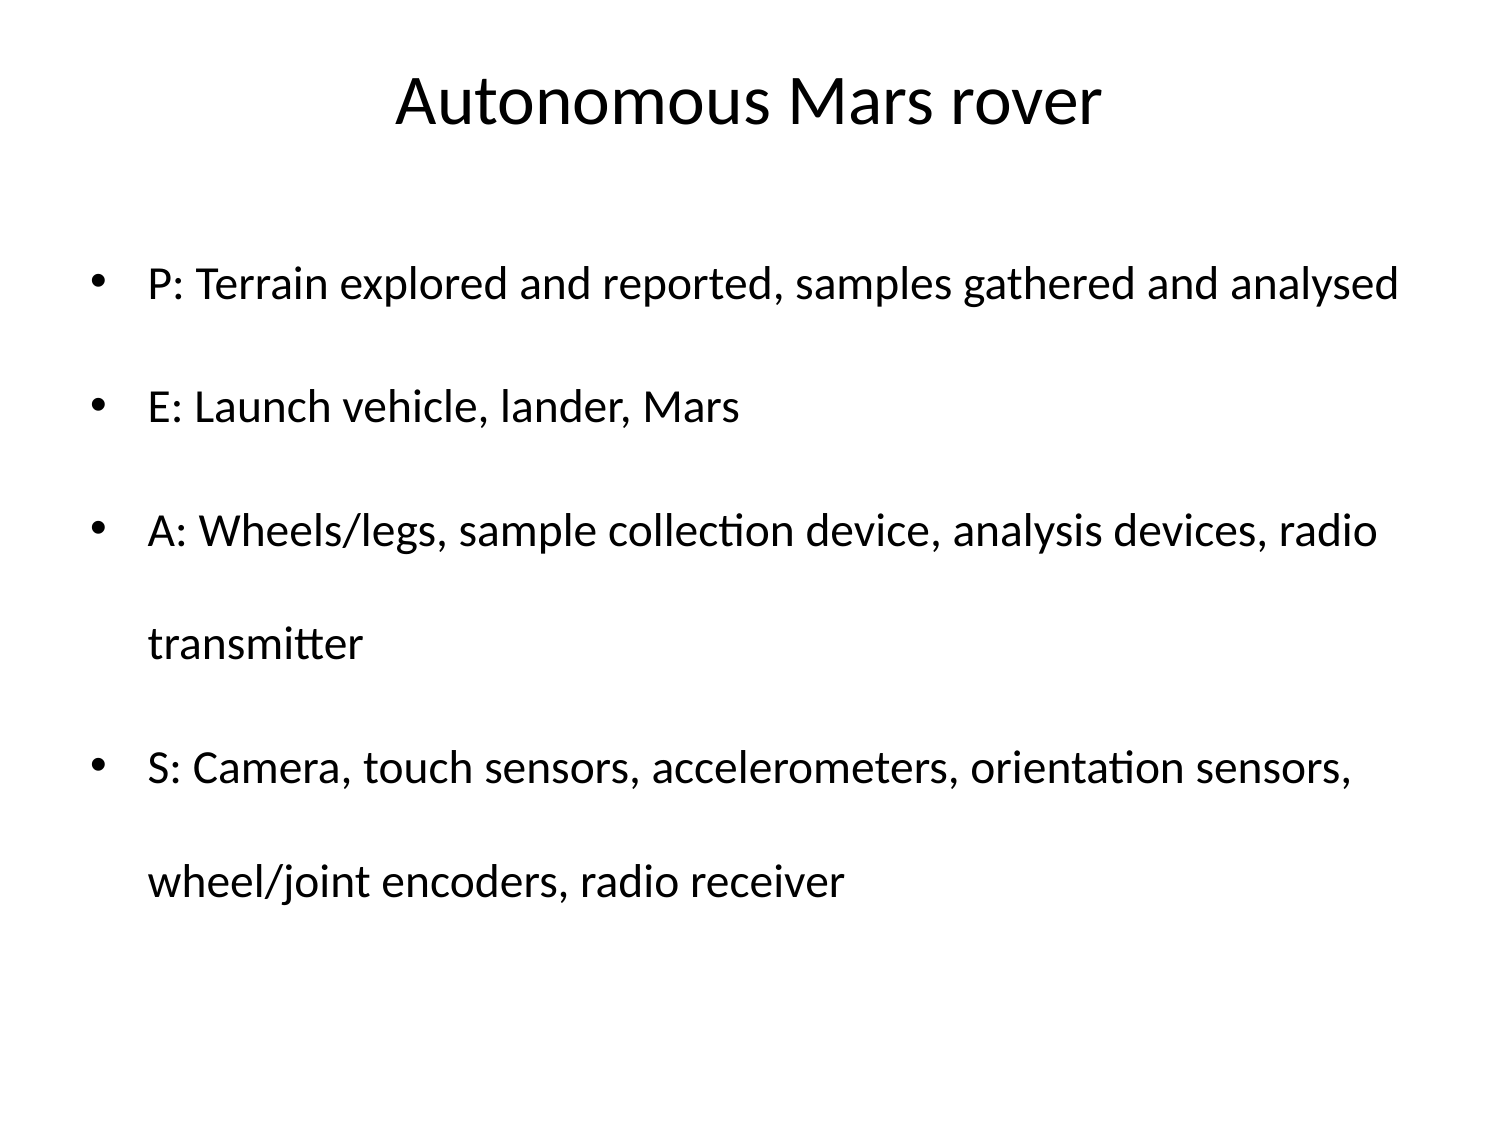

# Autonomous Mars rover
P: Terrain explored and reported, samples gathered and analysed
E: Launch vehicle, lander, Mars
A: Wheels/legs, sample collection device, analysis devices, radio transmitter
S: Camera, touch sensors, accelerometers, orientation sensors, wheel/joint encoders, radio receiver